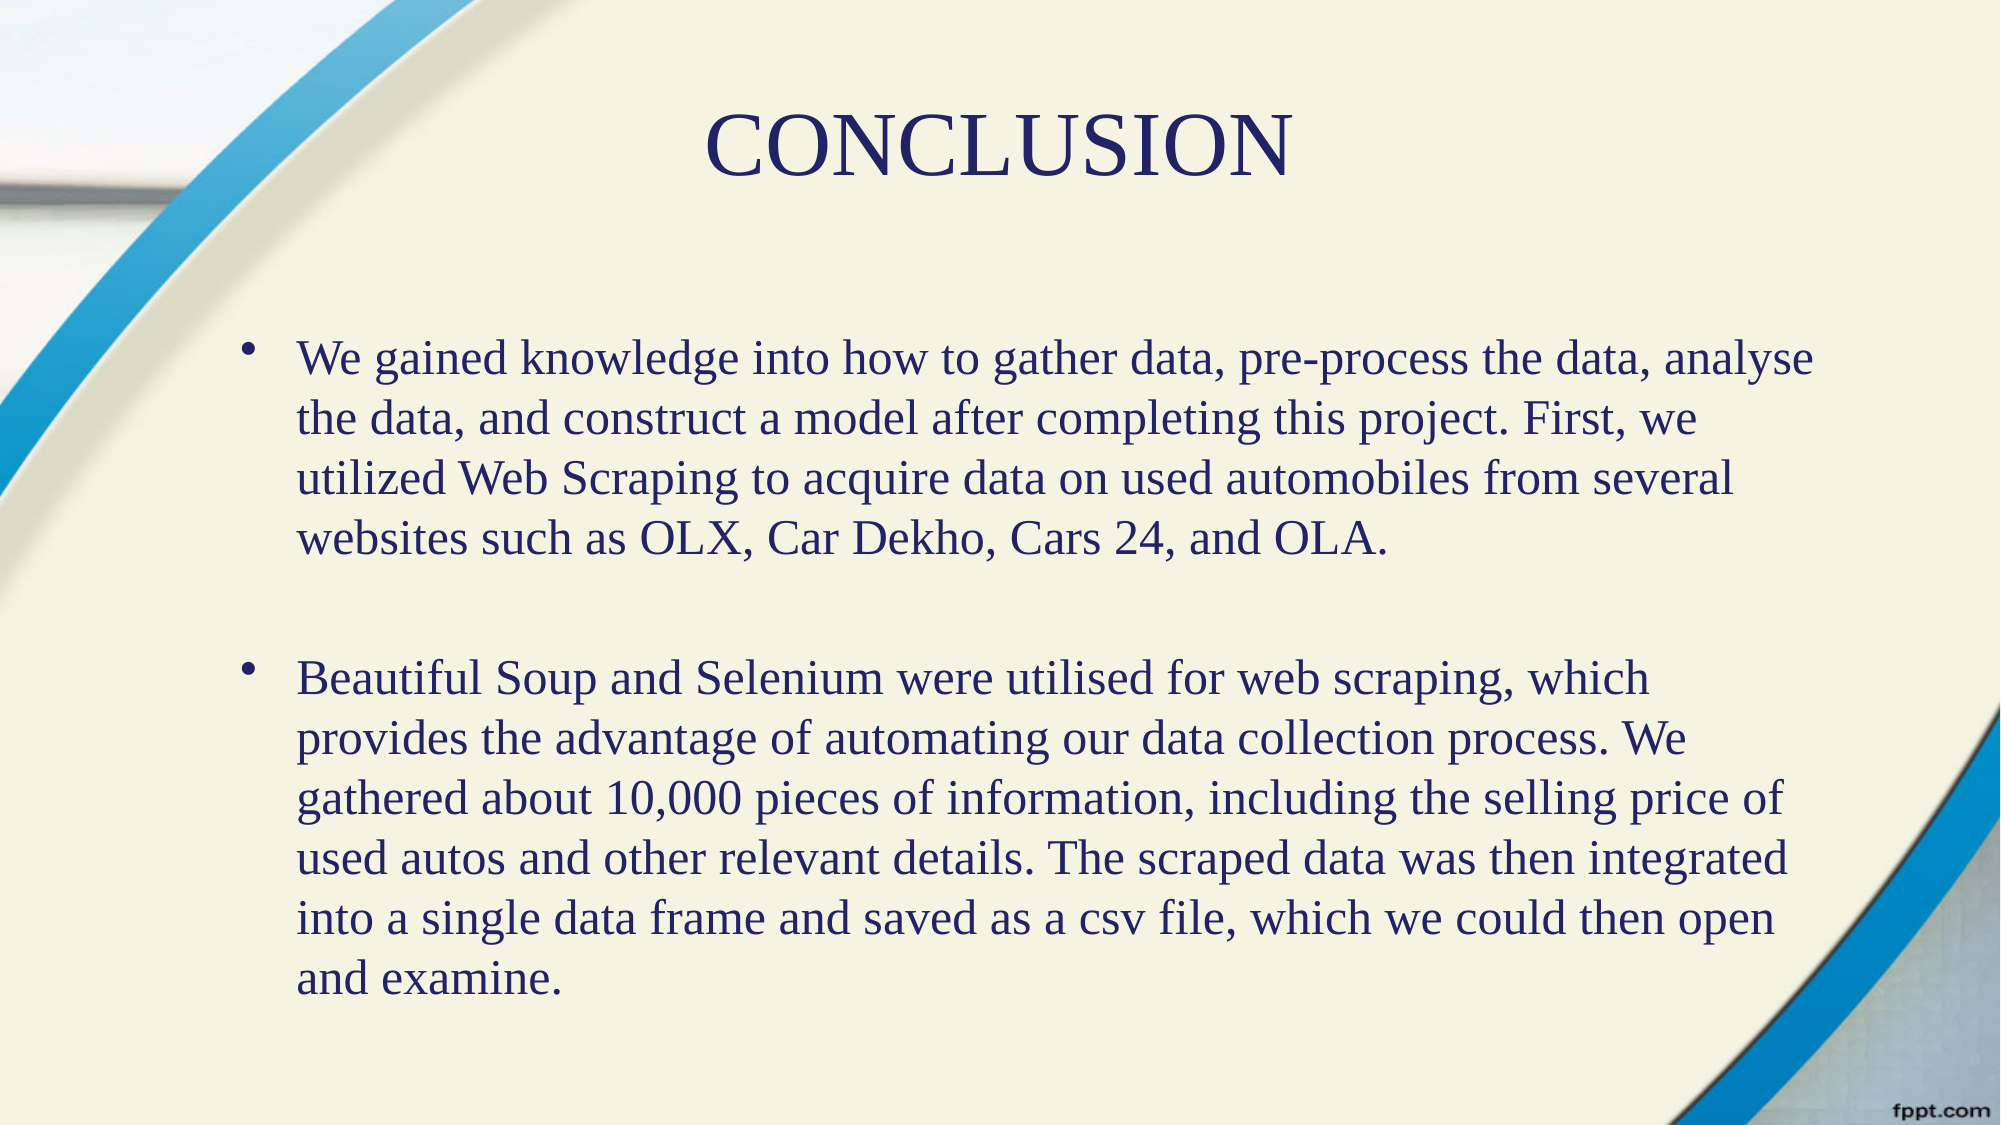

# CONCLUSION
We gained knowledge into how to gather data, pre-process the data, analyse the data, and construct a model after completing this project. First, we utilized Web Scraping to acquire data on used automobiles from several websites such as OLX, Car Dekho, Cars 24, and OLA.

Beautiful Soup and Selenium were utilised for web scraping, which provides the advantage of automating our data collection process. We gathered about 10,000 pieces of information, including the selling price of used autos and other relevant details. The scraped data was then integrated into a single data frame and saved as a csv file, which we could then open and examine.